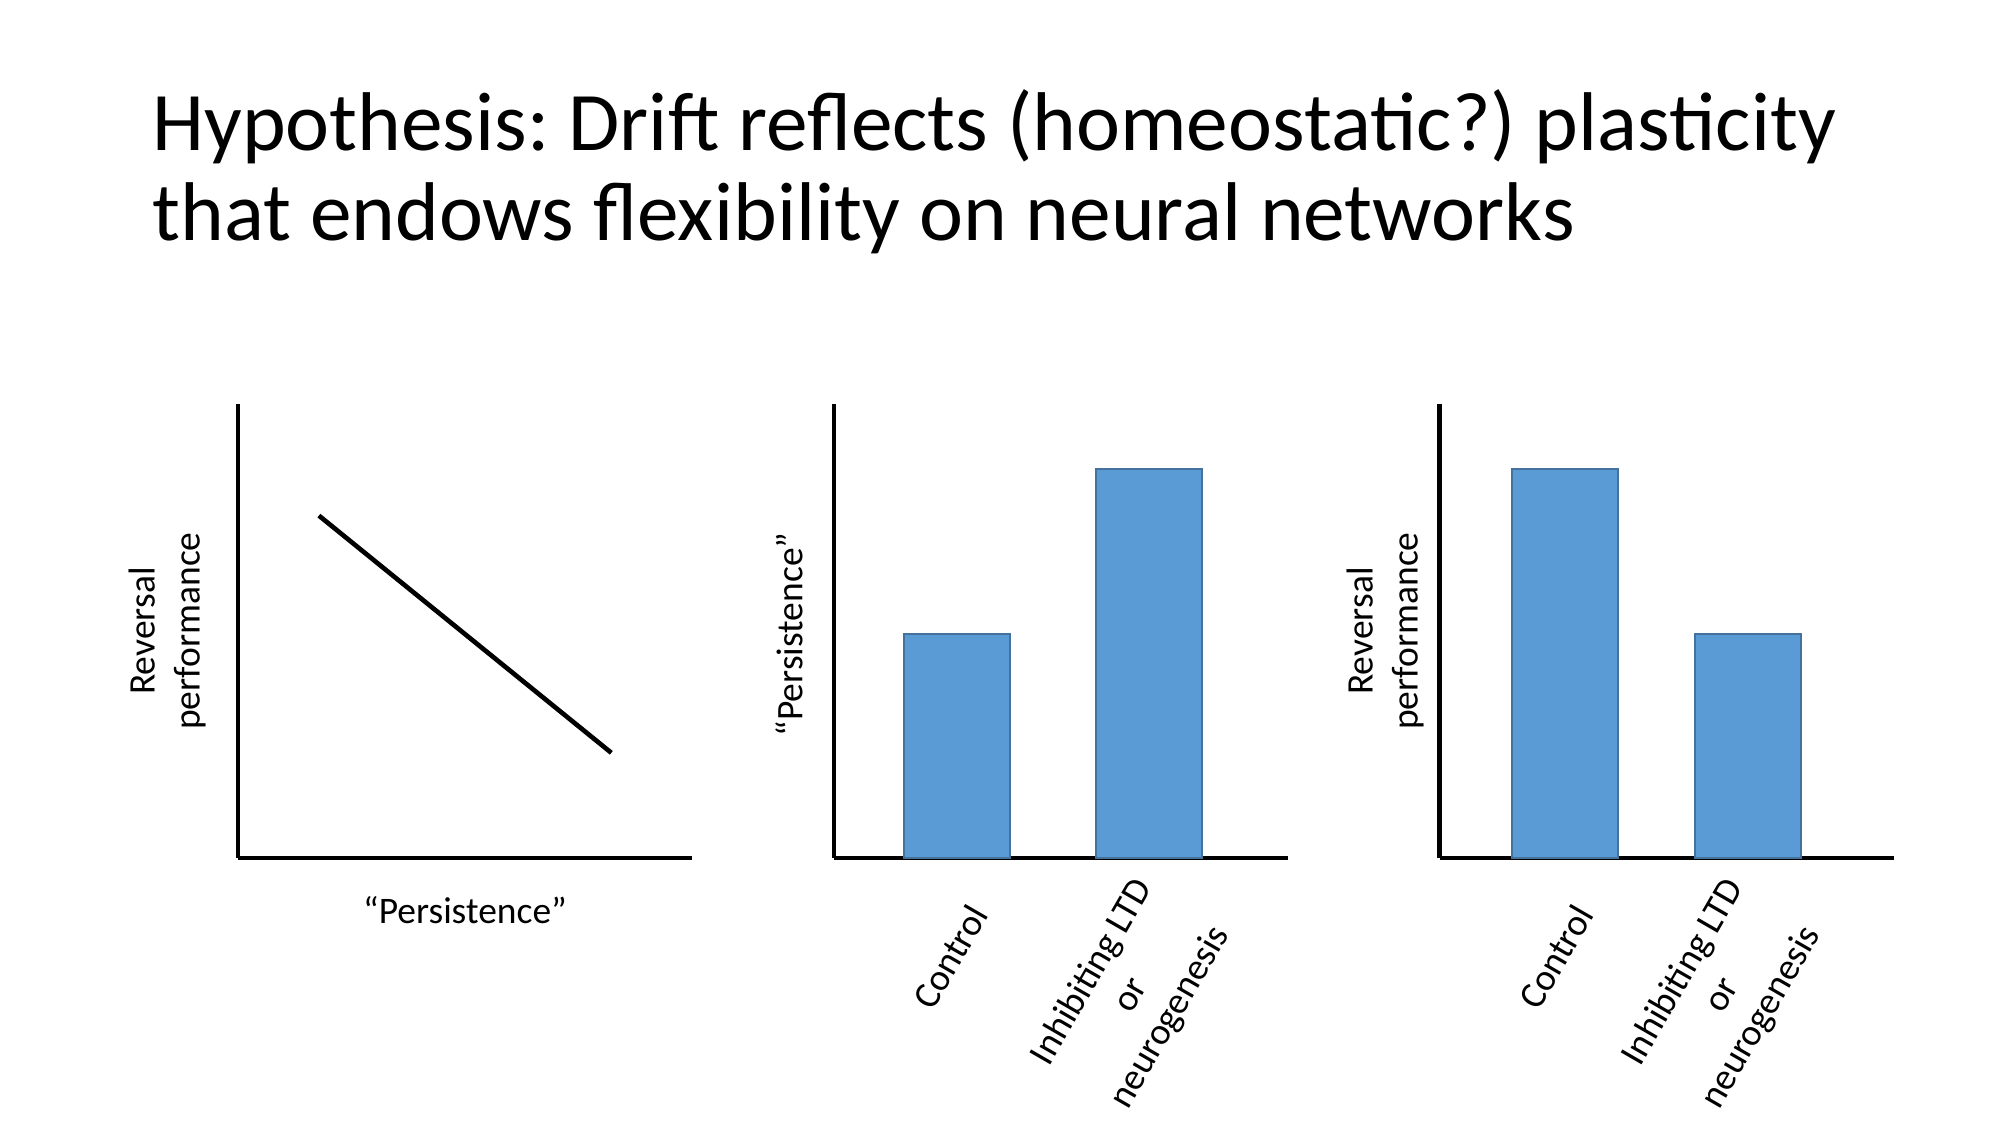

# Hypothesis: Drift reflects (homeostatic?) plasticity that endows flexibility on neural networks

Reversal performance
Reversal performance
“Persistence”

“Persistence”
Inhibiting LTD or neurogenesis
Inhibiting LTD or neurogenesis
Control
Control